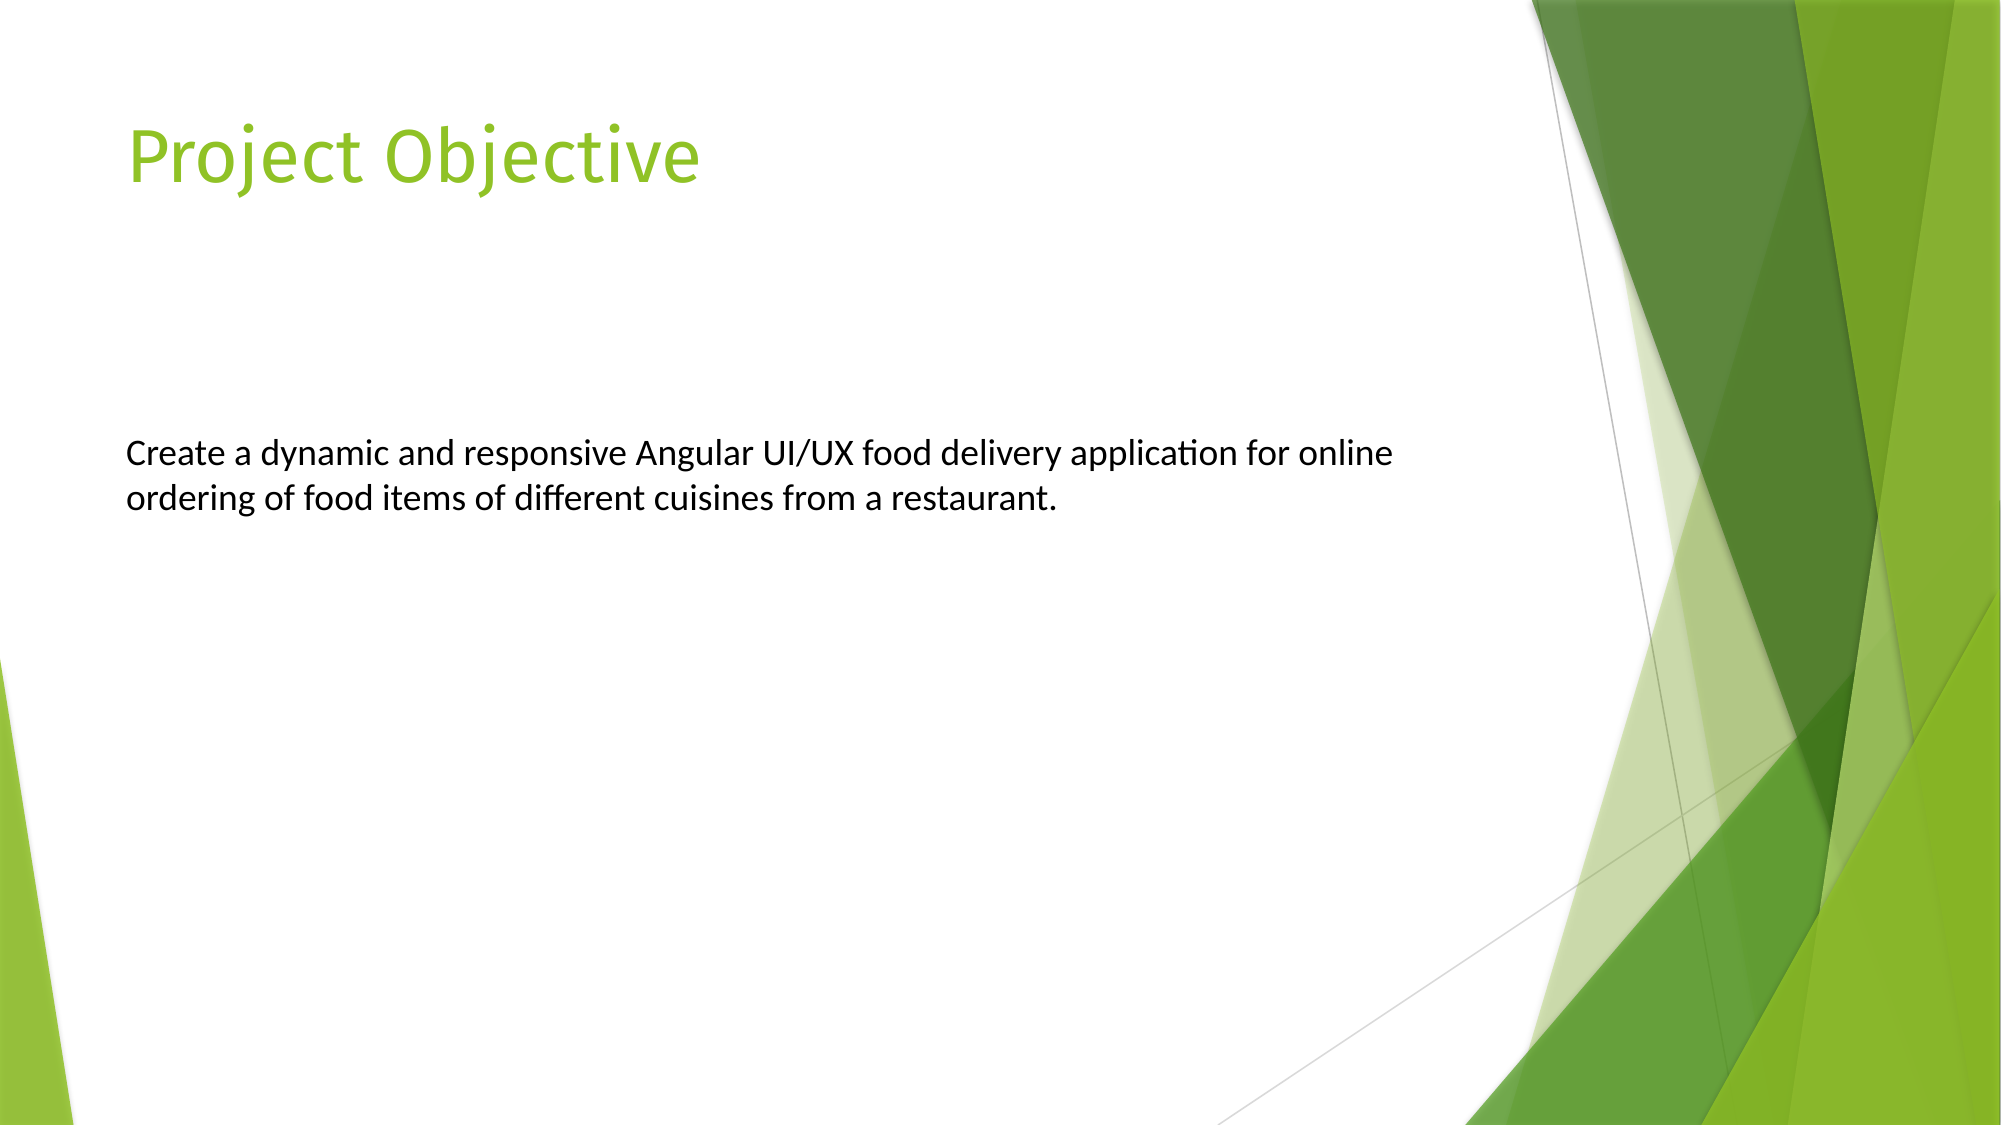

# Project Objective

Create a dynamic and responsive Angular UI/UX food delivery application for online ordering of food items of different cuisines from a restaurant.